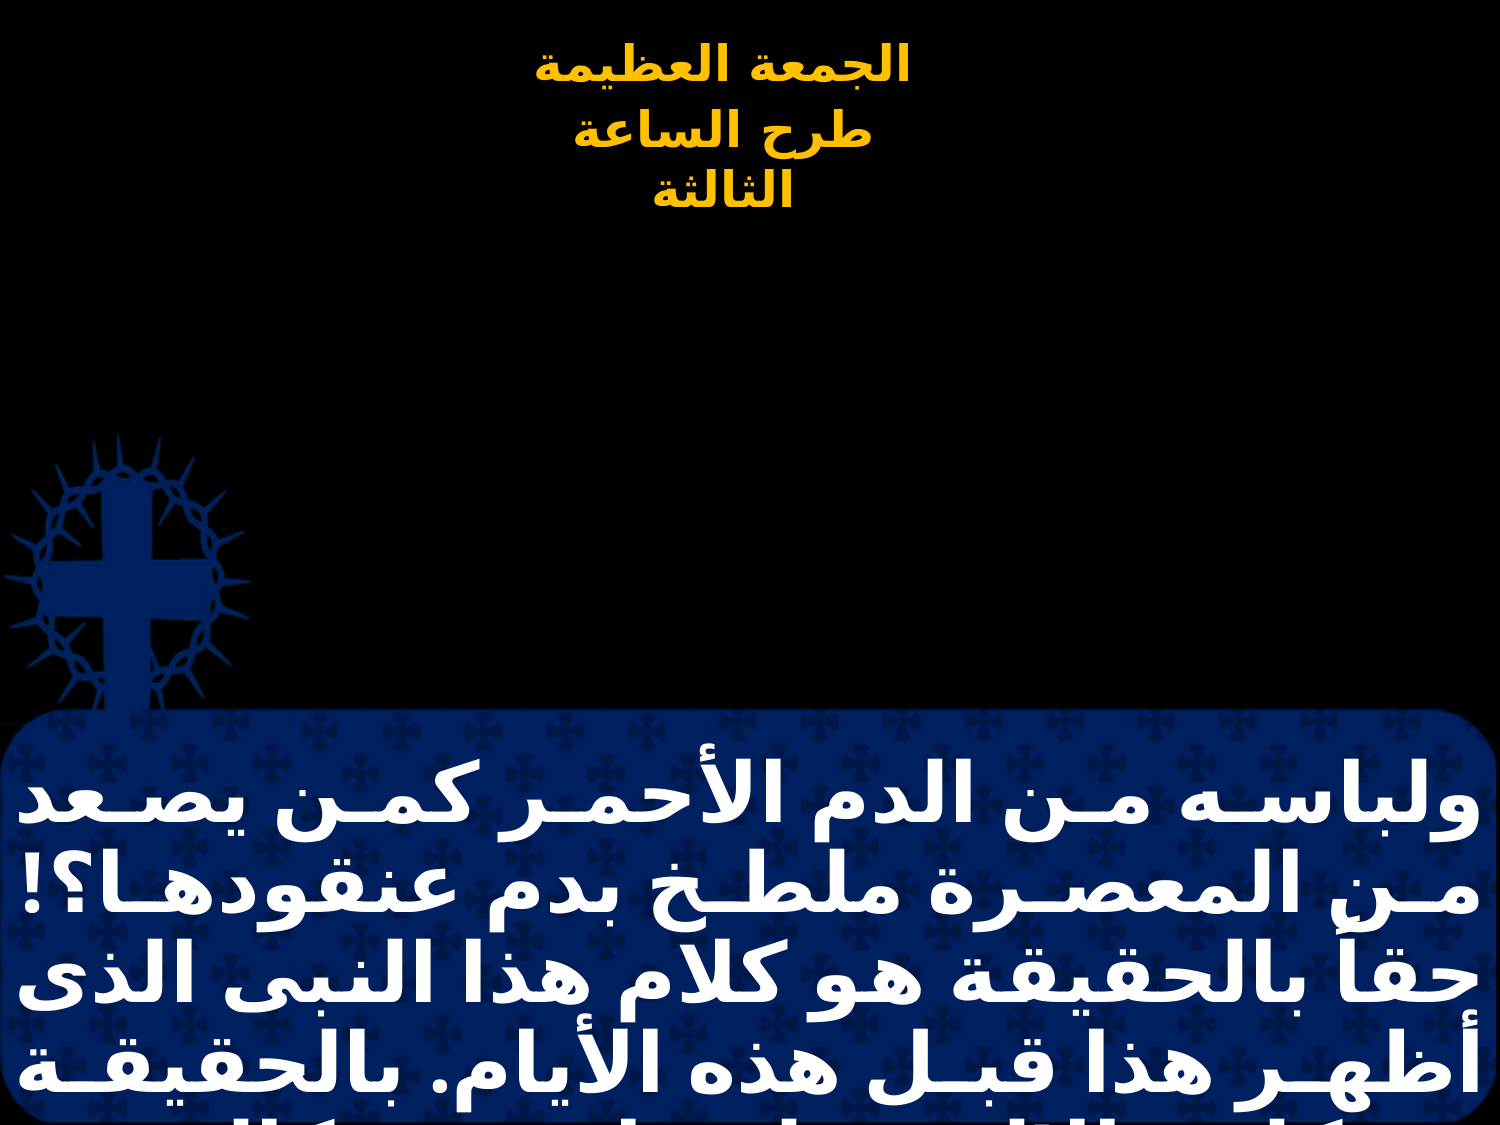

# ولباسه من الدم الأحمر كمن يصعد من المعصرة ملطخ بدم عنقودها؟! حقاً بالحقيقة هو كلام هذا النبى الذى أظهر هذا قبل هذه الأيام. بالحقيقة هو كلمة الإله مخلصنا يسوع كالتدبير لبس الجسد القديم الذى